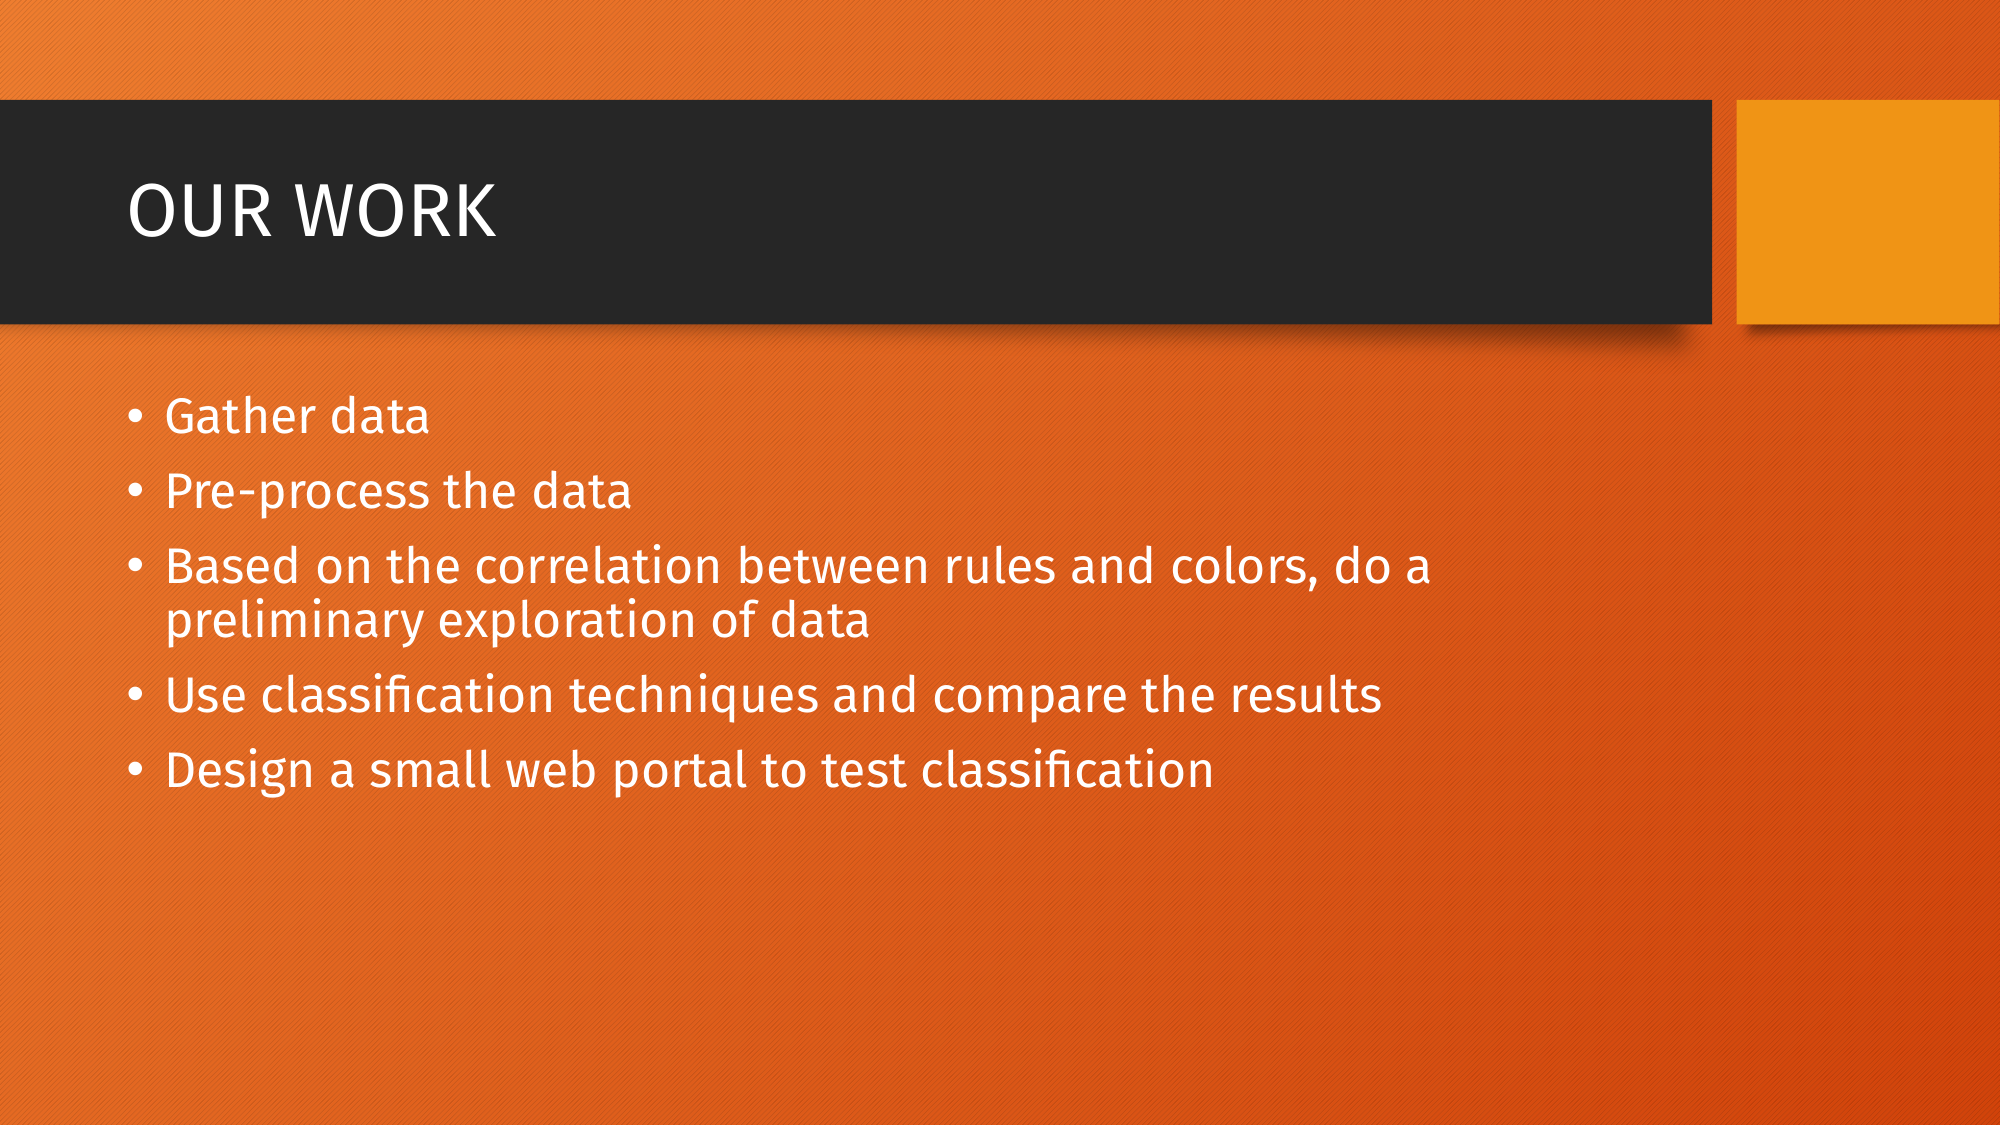

# OUR WORK
Gather data
Pre-process the data
Based on the correlation between rules and colors, do a preliminary exploration of data
Use classification techniques and compare the results
Design a small web portal to test classification